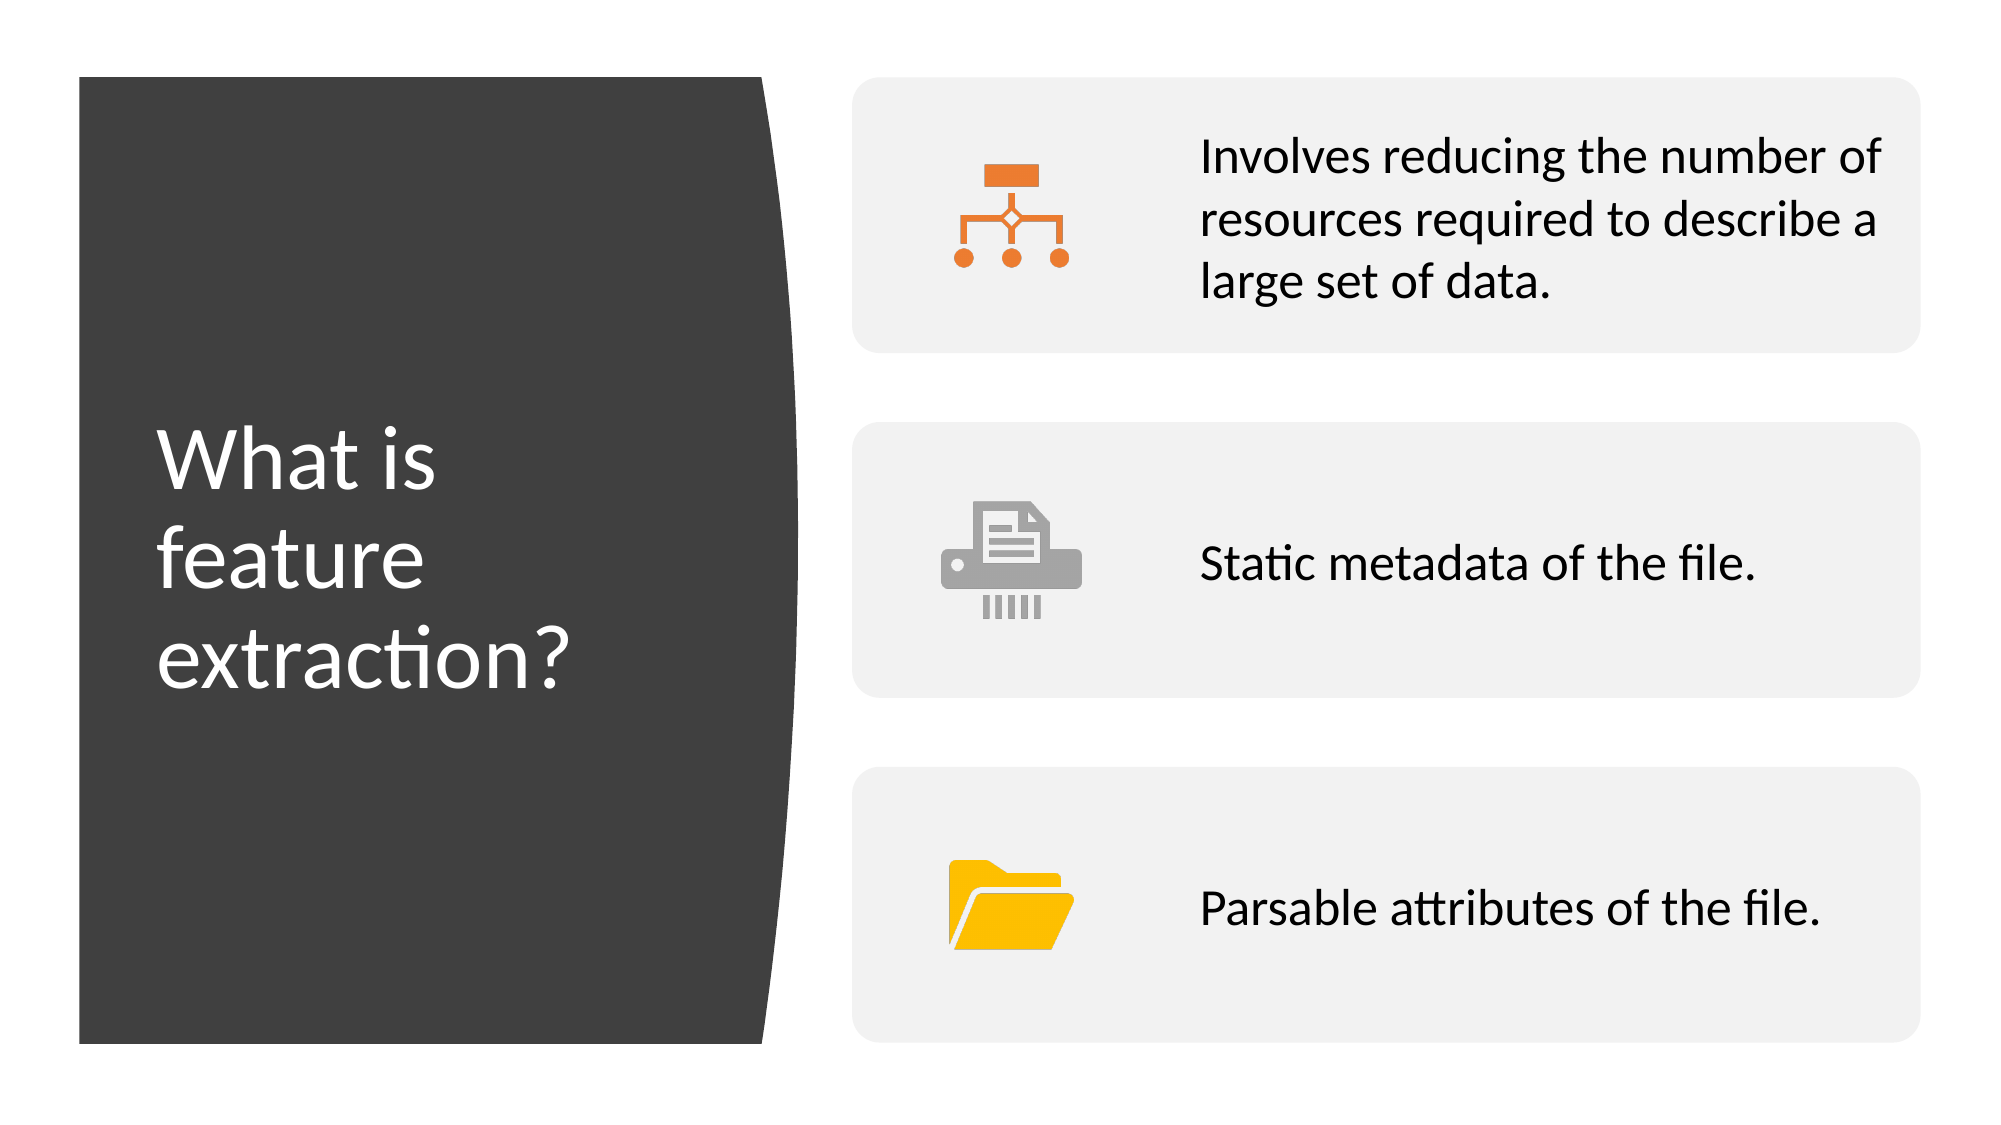

Involves reducing the number of resources required to describe a large set of data.
Static metadata of the file.
Parsable attributes of the file.

# What is feature extraction?